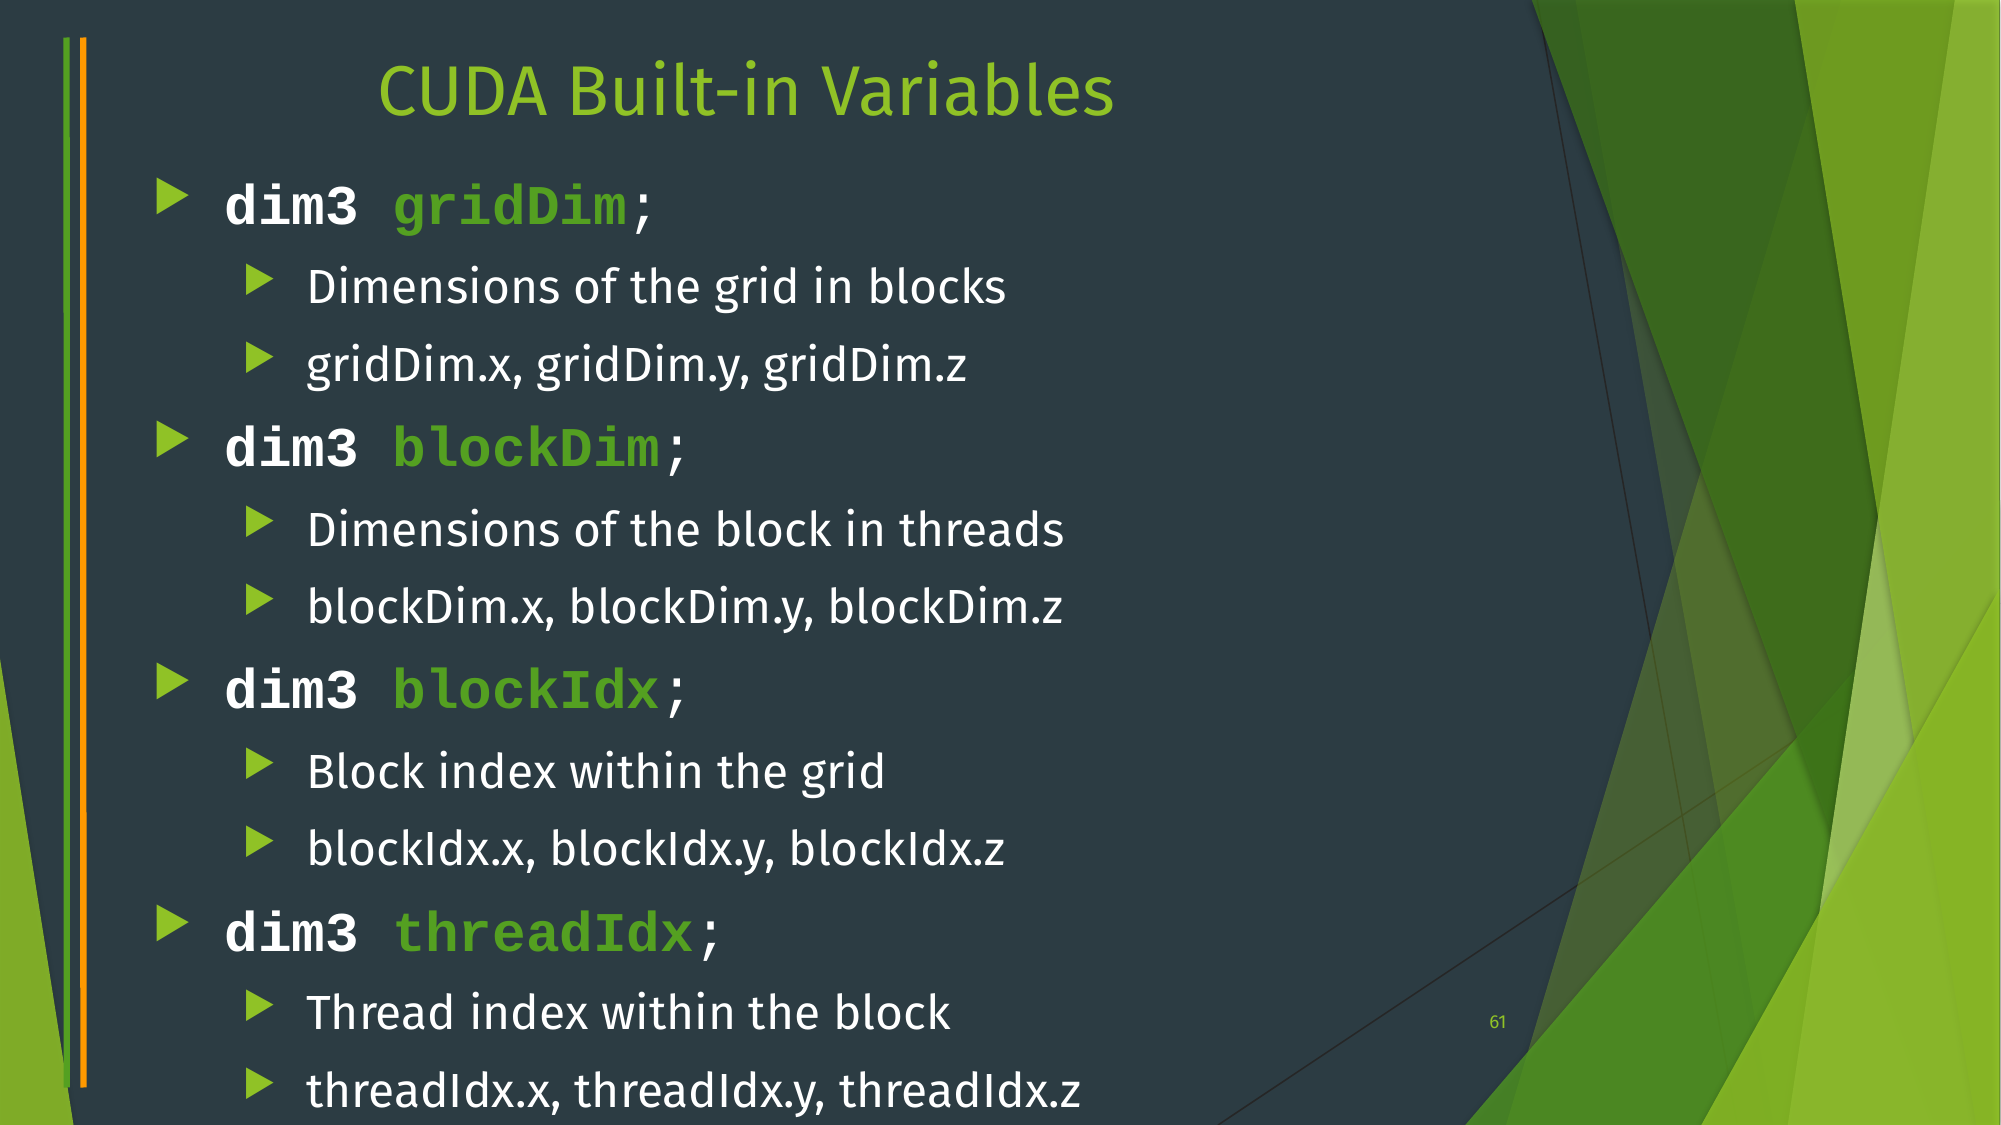

# CUDA Built-in Variables
dim3 gridDim;
Dimensions of the grid in blocks
gridDim.x, gridDim.y, gridDim.z
dim3 blockDim;
Dimensions of the block in threads
blockDim.x, blockDim.y, blockDim.z
dim3 blockIdx;
Block index within the grid
blockIdx.x, blockIdx.y, blockIdx.z
dim3 threadIdx;
Thread index within the block
threadIdx.x, threadIdx.y, threadIdx.z

61